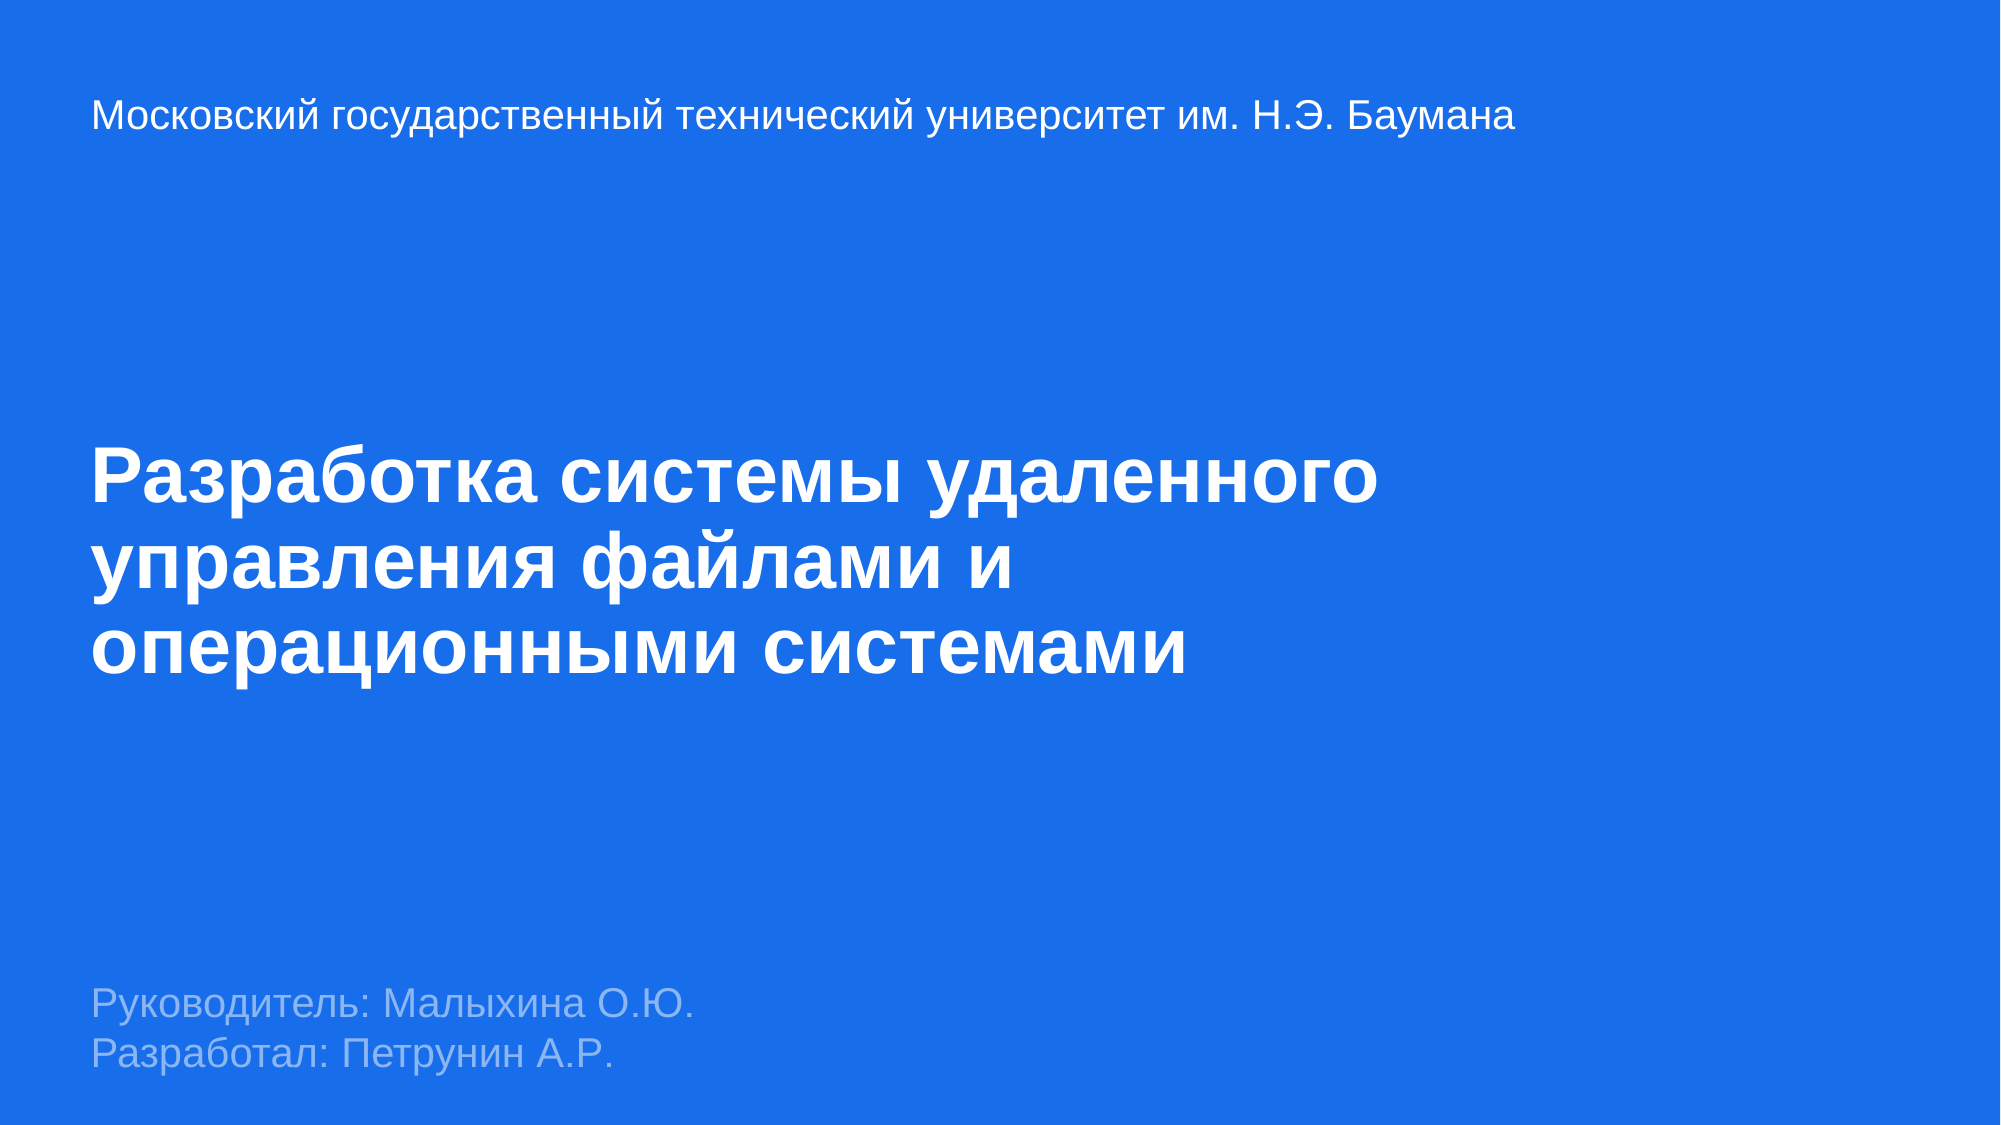

Московский государственный технический университет им. Н.Э. Баумана
Разработка системы удаленного
управления файлами и
операционными системами
Руководитель: Малыхина О.Ю.
Разработал: Петрунин А.Р.